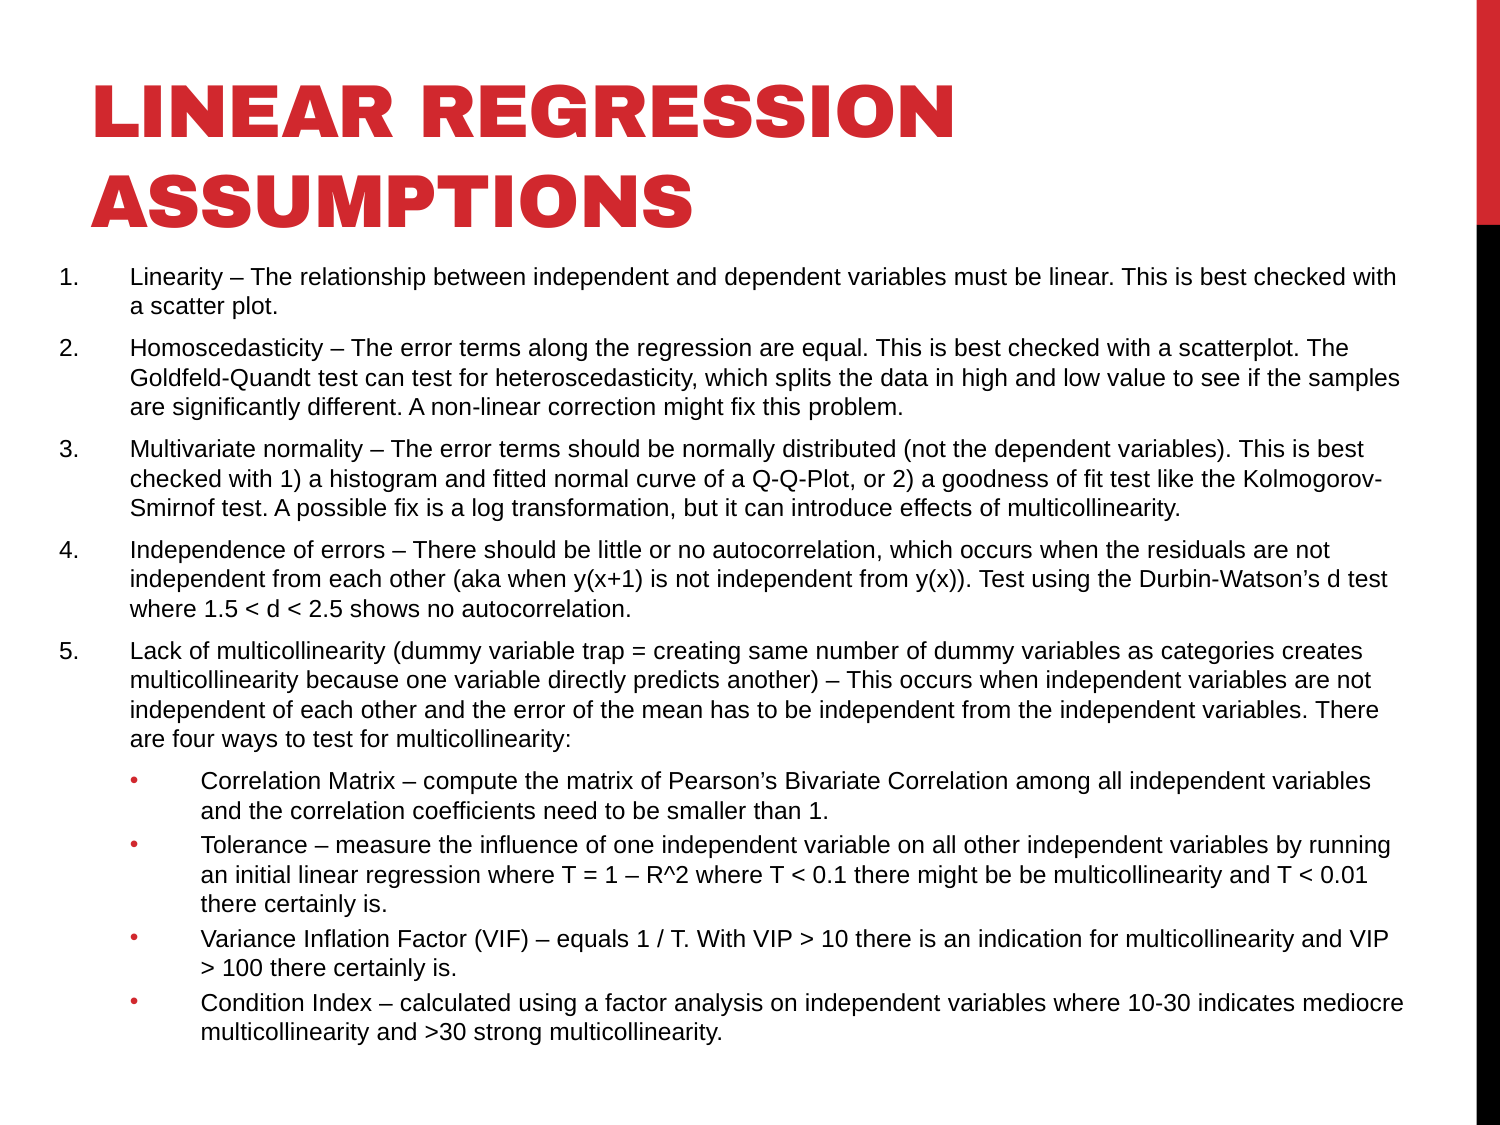

# Linear Regression Assumptions
Linearity – The relationship between independent and dependent variables must be linear. This is best checked with a scatter plot.
Homoscedasticity – The error terms along the regression are equal. This is best checked with a scatterplot. The Goldfeld-Quandt test can test for heteroscedasticity, which splits the data in high and low value to see if the samples are significantly different. A non-linear correction might fix this problem.
Multivariate normality – The error terms should be normally distributed (not the dependent variables). This is best checked with 1) a histogram and fitted normal curve of a Q-Q-Plot, or 2) a goodness of fit test like the Kolmogorov-Smirnof test. A possible fix is a log transformation, but it can introduce effects of multicollinearity.
Independence of errors – There should be little or no autocorrelation, which occurs when the residuals are not independent from each other (aka when y(x+1) is not independent from y(x)). Test using the Durbin-Watson’s d test where 1.5 < d < 2.5 shows no autocorrelation.
Lack of multicollinearity (dummy variable trap = creating same number of dummy variables as categories creates multicollinearity because one variable directly predicts another) – This occurs when independent variables are not independent of each other and the error of the mean has to be independent from the independent variables. There are four ways to test for multicollinearity:
Correlation Matrix – compute the matrix of Pearson’s Bivariate Correlation among all independent variables and the correlation coefficients need to be smaller than 1.
Tolerance – measure the influence of one independent variable on all other independent variables by running an initial linear regression where T = 1 – R^2 where T < 0.1 there might be be multicollinearity and T < 0.01 there certainly is.
Variance Inflation Factor (VIF) – equals 1 / T. With VIP > 10 there is an indication for multicollinearity and VIP > 100 there certainly is.
Condition Index – calculated using a factor analysis on independent variables where 10-30 indicates mediocre multicollinearity and >30 strong multicollinearity.